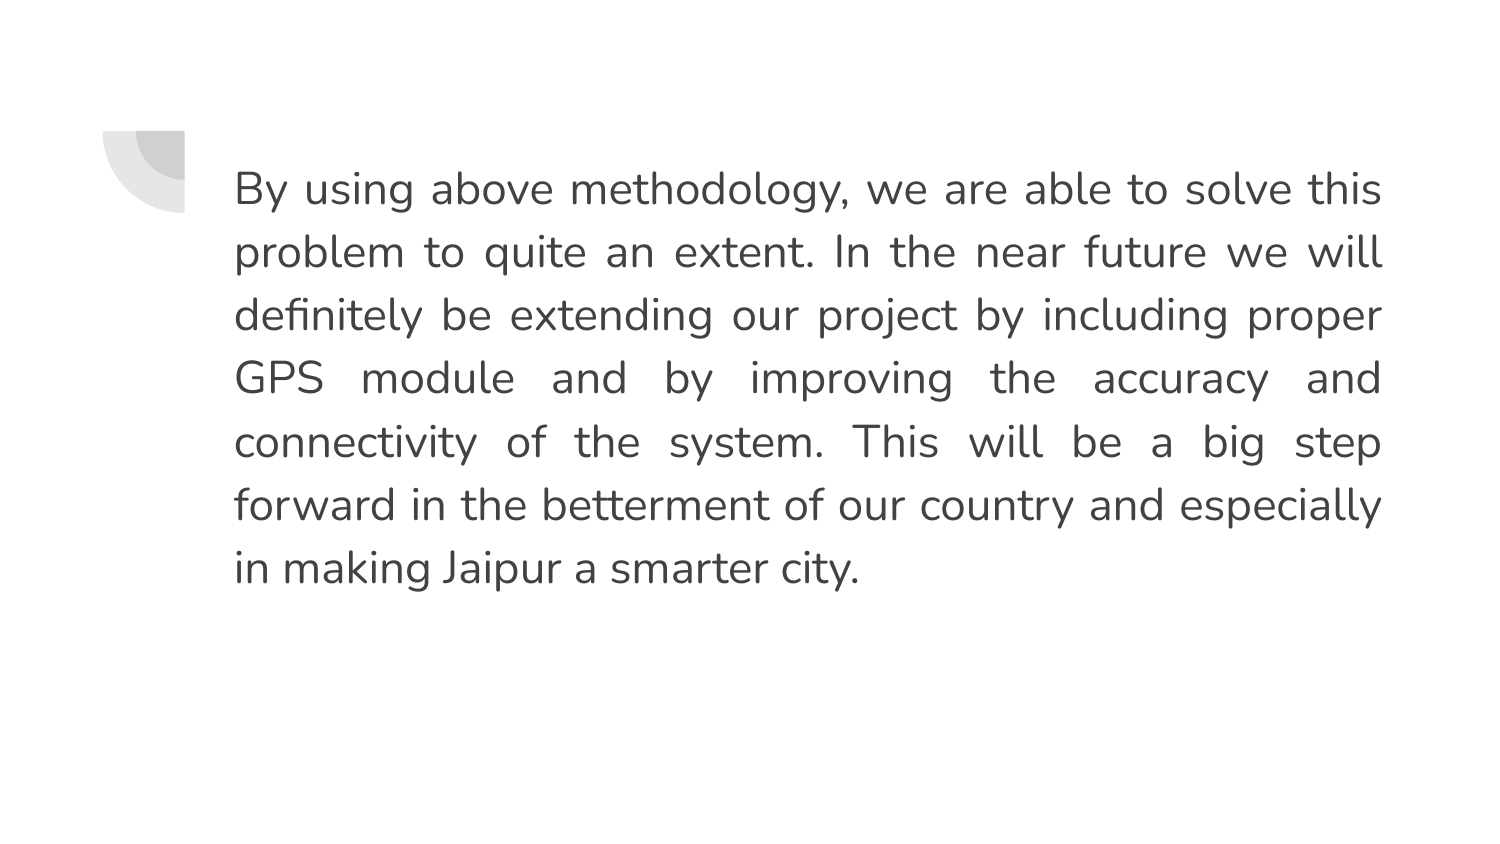

By using above methodology, we are able to solve this problem to quite an extent. In the near future we will definitely be extending our project by including proper GPS module and by improving the accuracy and connectivity of the system. This will be a big step forward in the betterment of our country and especially in making Jaipur a smarter city.